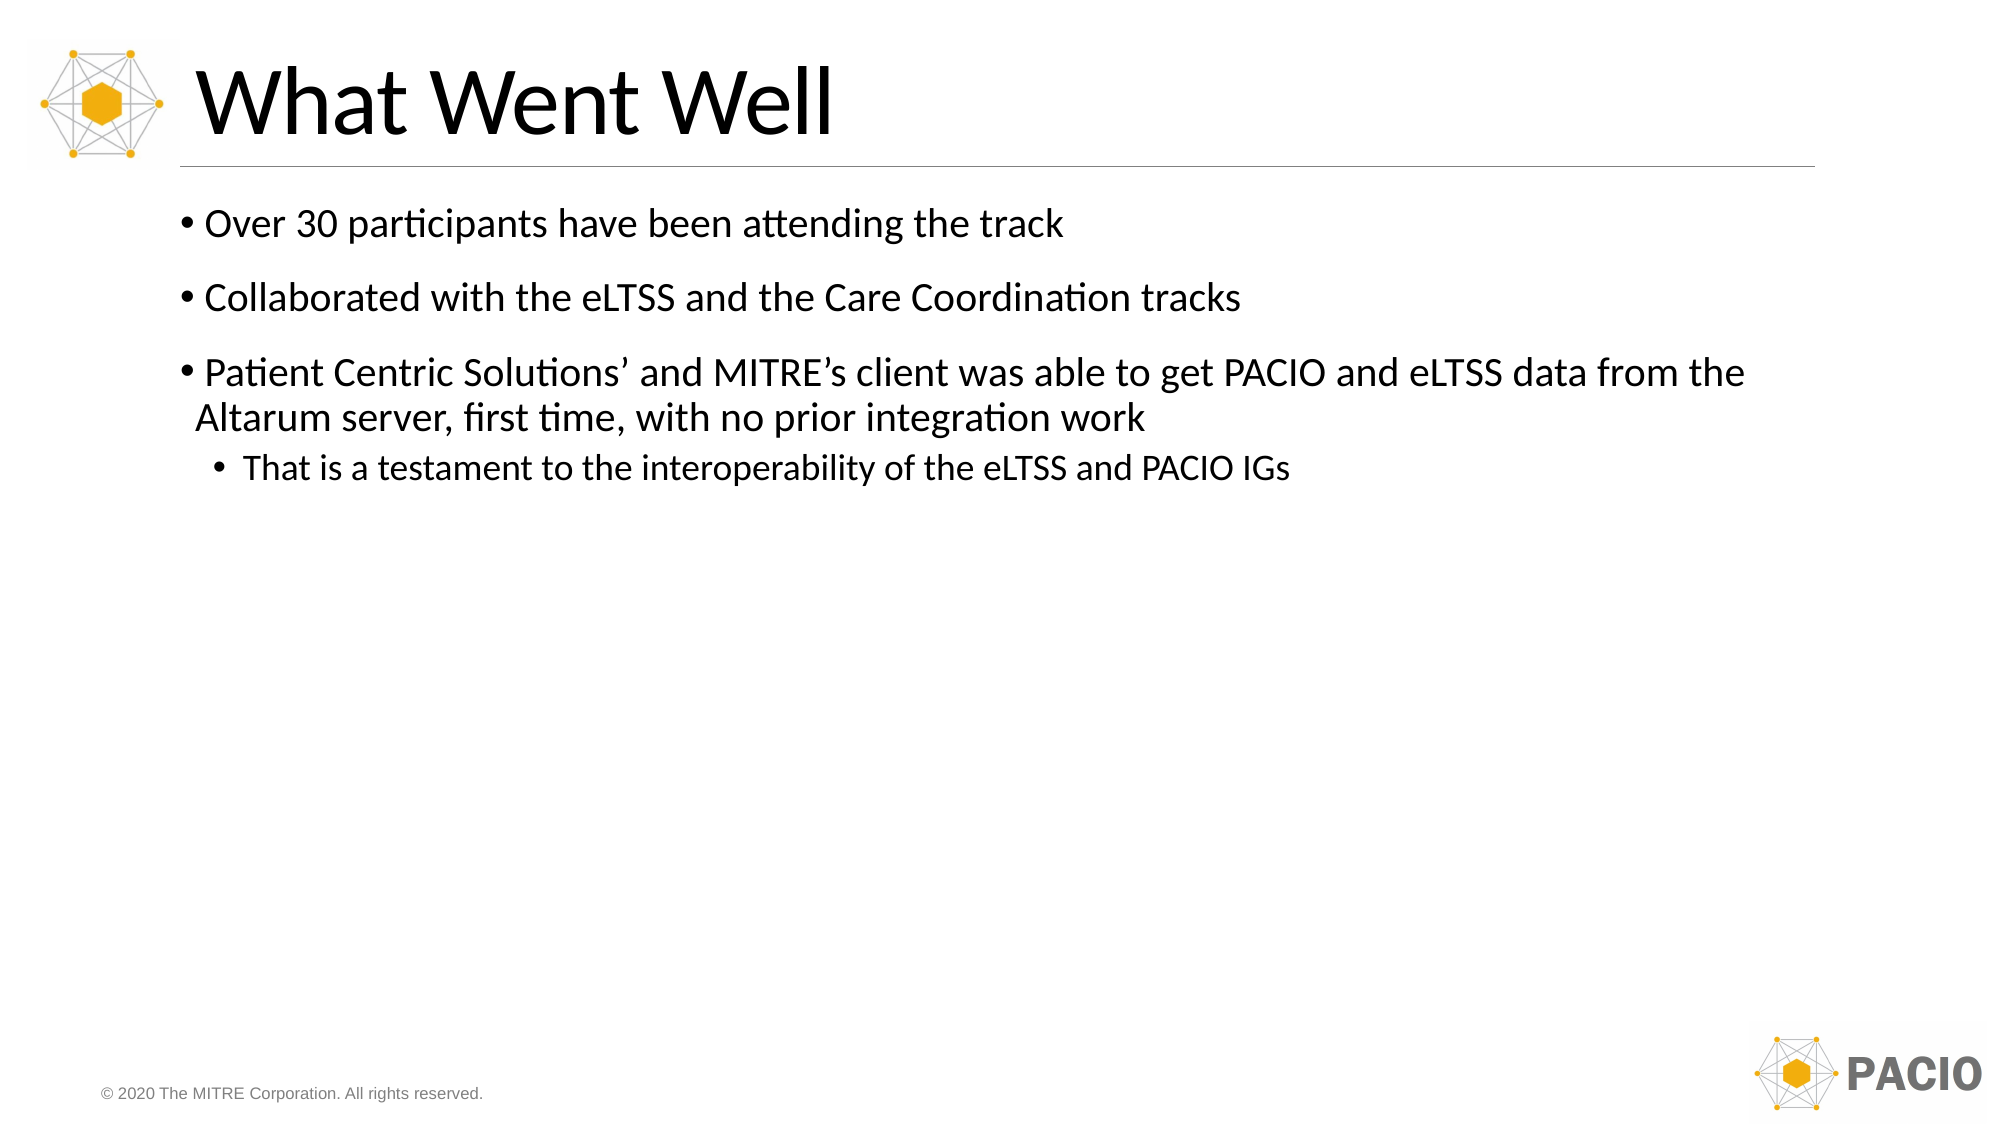

# What Went Well
 Over 30 participants have been attending the track
 Collaborated with the eLTSS and the Care Coordination tracks
 Patient Centric Solutions’ and MITRE’s client was able to get PACIO and eLTSS data from the Altarum server, first time, with no prior integration work
That is a testament to the interoperability of the eLTSS and PACIO IGs